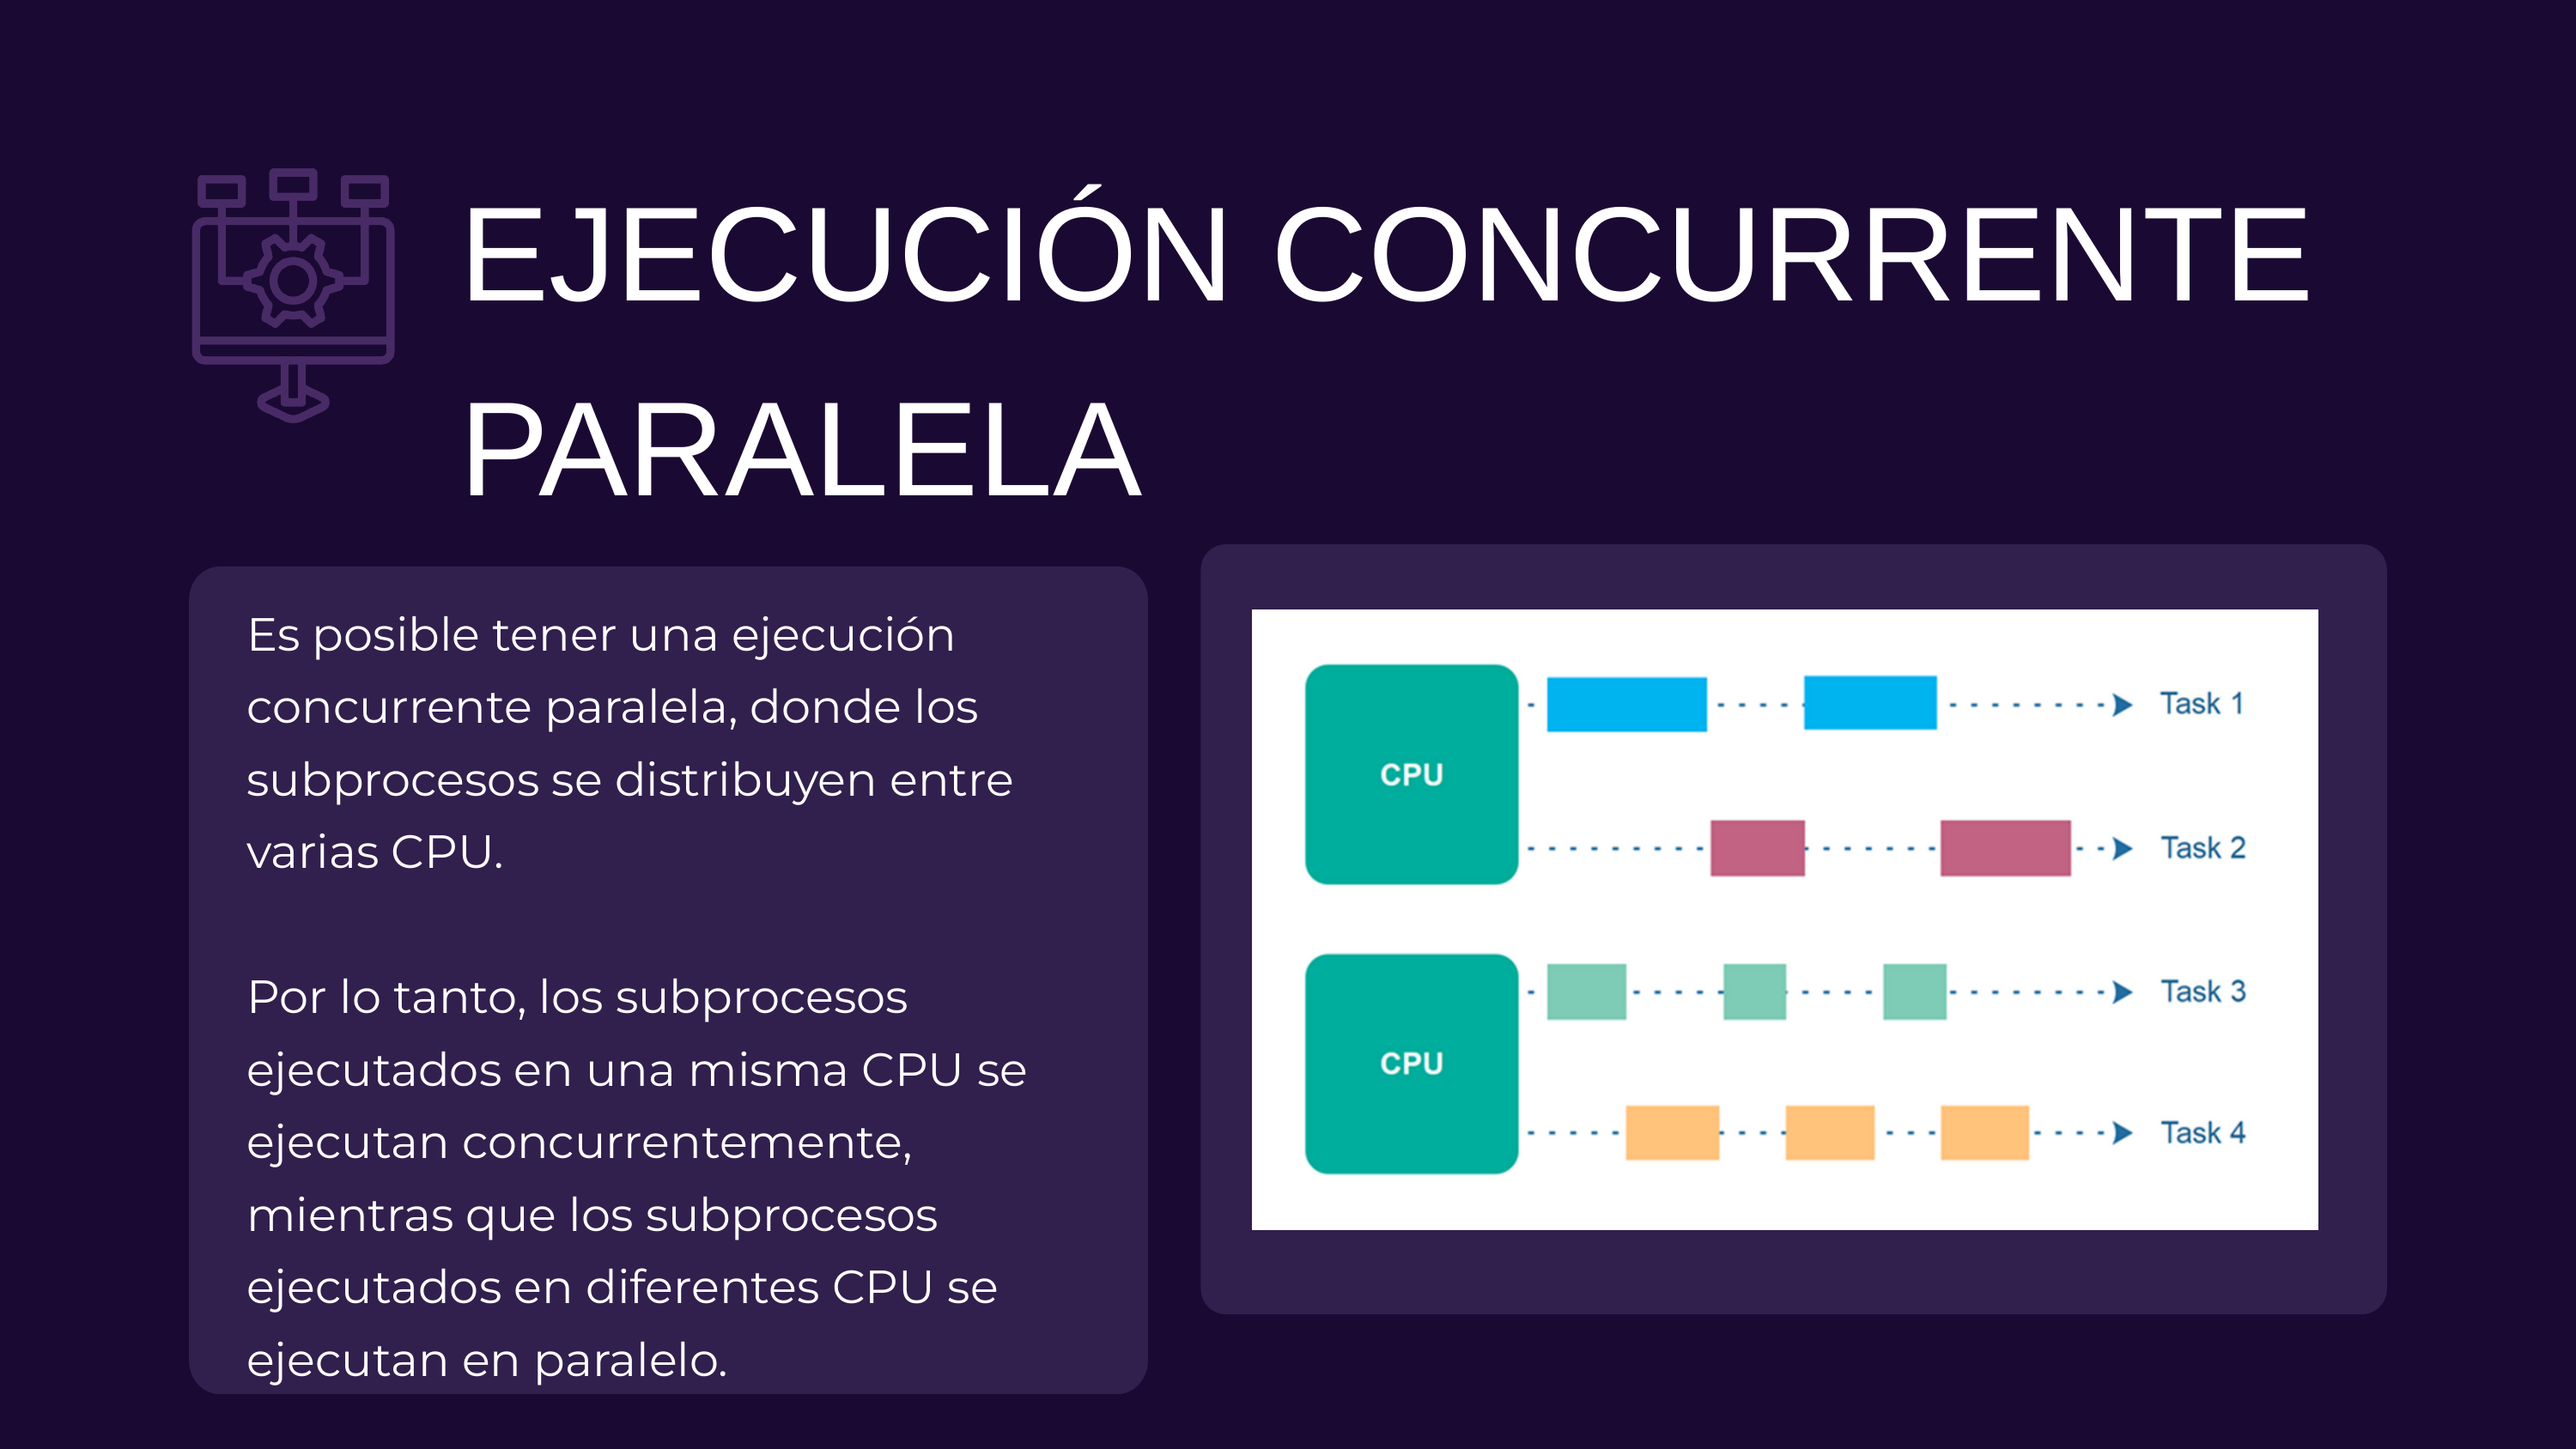

EJECUCIÓN CONCURRENTE PARALELA

Es posible tener una ejecución concurrente paralela, donde los subprocesos se distribuyen entre varias CPU.

Por lo tanto, los subprocesos ejecutados en una misma CPU se ejecutan concurrentemente, mientras que los subprocesos ejecutados en diferentes CPU se ejecutan en paralelo.